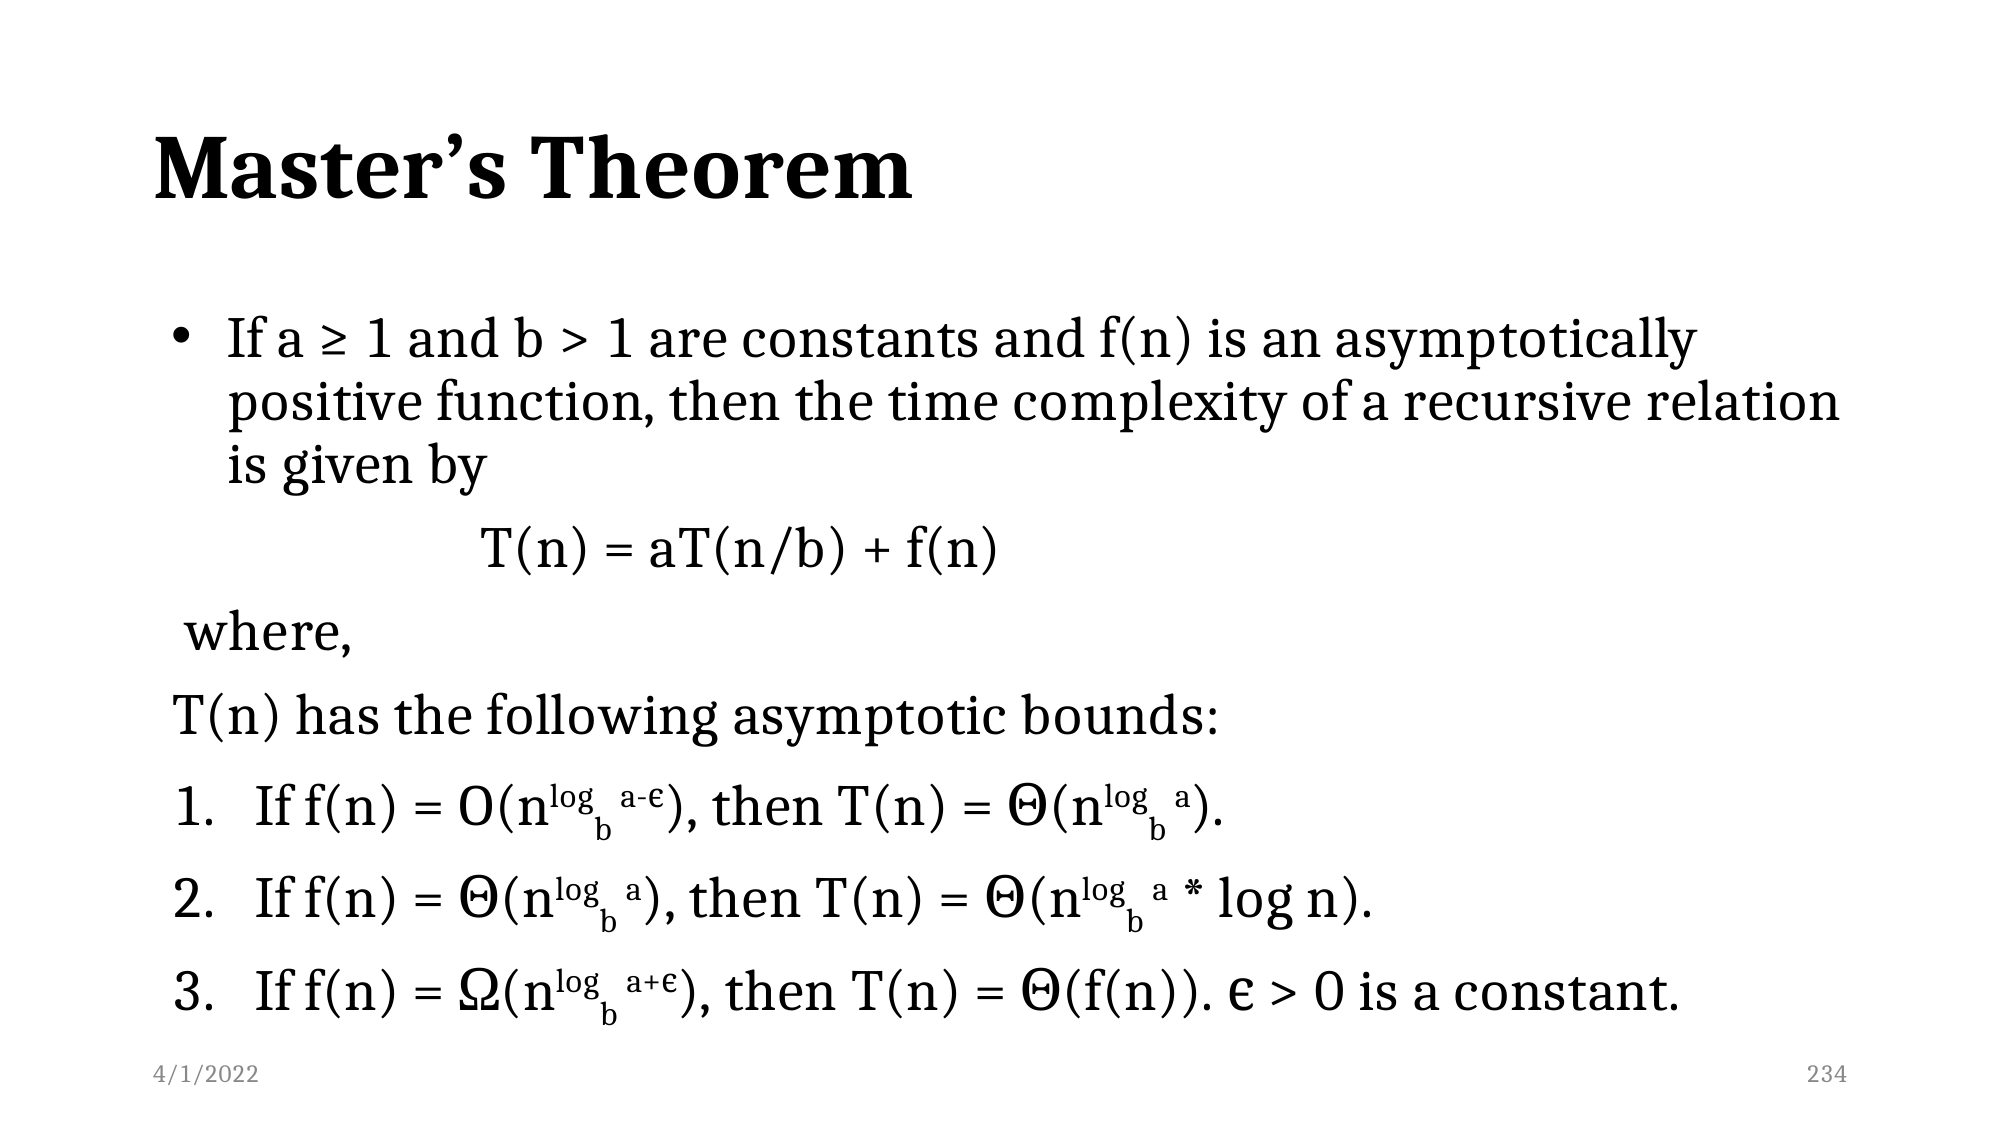

# Master’s Theorem
If a ≥ 1 and b > 1 are constants and f(n) is an asymptotically positive function, then the time complexity of a recursive relation is given by
		        T(n) = aT(n/b) + f(n)
 where,
T(n) has the following asymptotic bounds:
If f(n) = O(nlogb a-ϵ), then T(n) = Θ(nlogb a).
If f(n) = Θ(nlogb a), then T(n) = Θ(nlogb a * log n).
If f(n) = Ω(nlogb a+ϵ), then T(n) = Θ(f(n)). ϵ > 0 is a constant.
4/1/2022
234